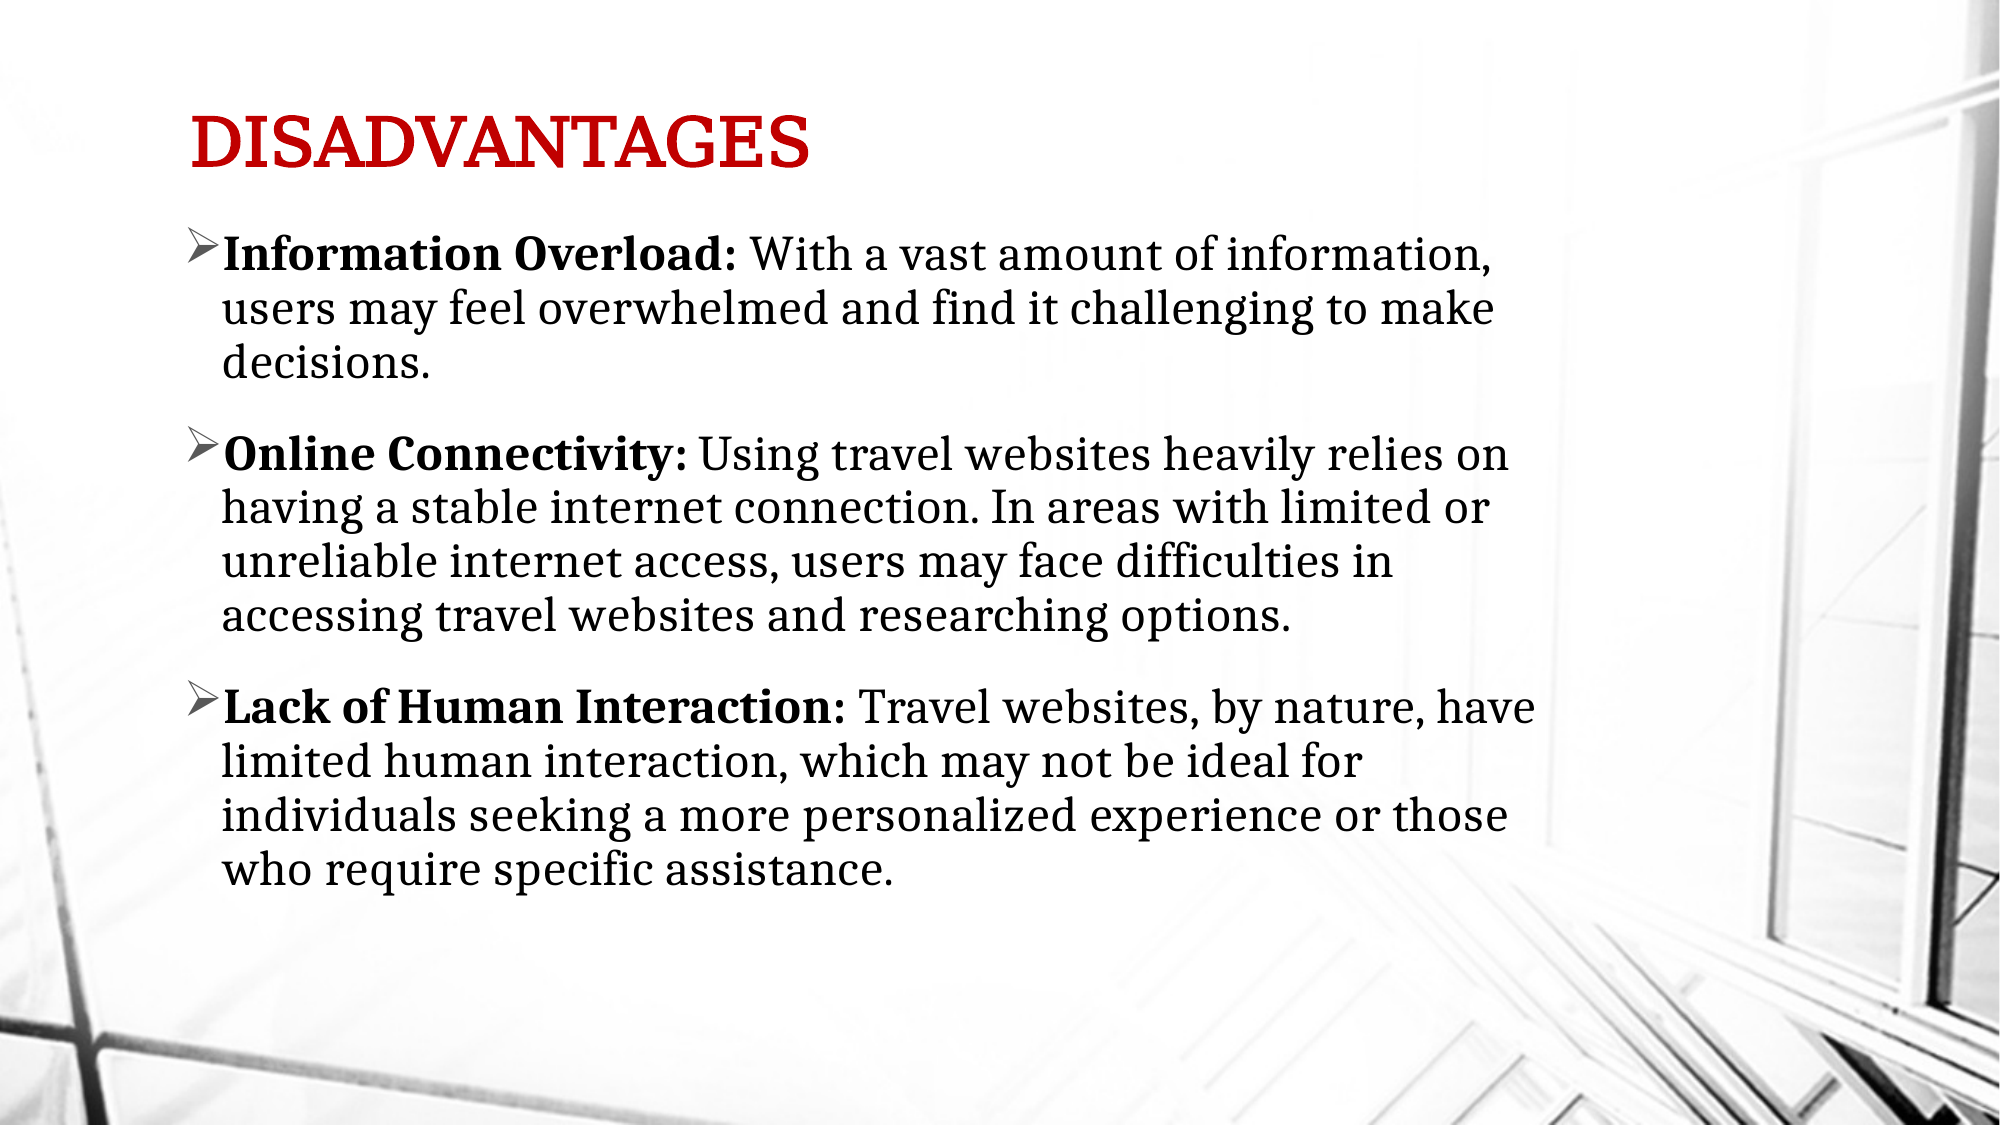

# DISADVANTAGES
Information Overload: With a vast amount of information, users may feel overwhelmed and find it challenging to make decisions.
Online Connectivity: Using travel websites heavily relies on having a stable internet connection. In areas with limited or unreliable internet access, users may face difficulties in accessing travel websites and researching options.
Lack of Human Interaction: Travel websites, by nature, have limited human interaction, which may not be ideal for individuals seeking a more personalized experience or those who require specific assistance.